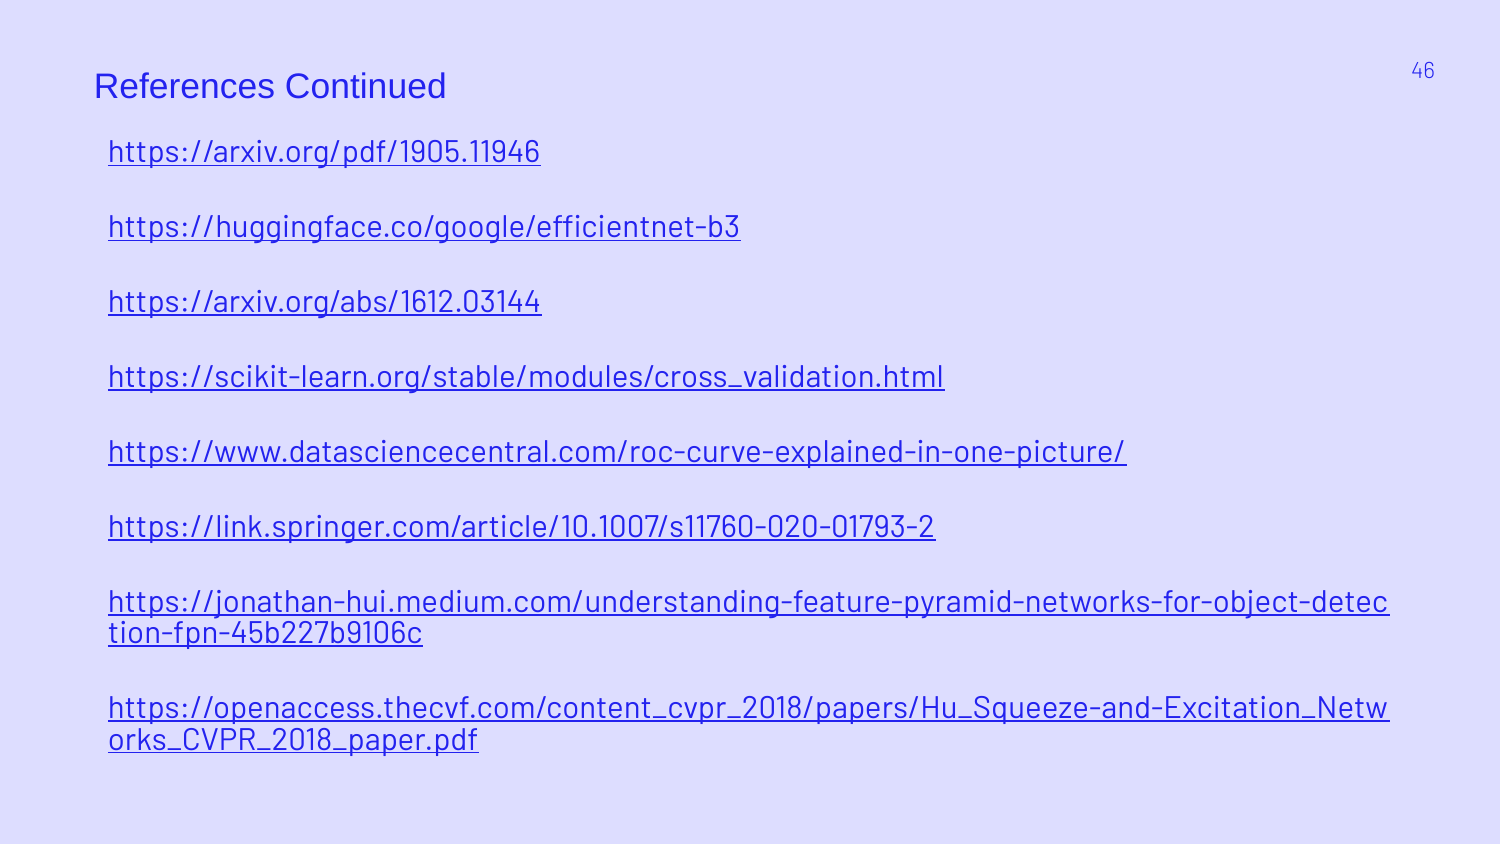

46
References Continued
https://arxiv.org/pdf/1905.11946

https://huggingface.co/google/efficientnet-b3

https://arxiv.org/abs/1612.03144

https://scikit-learn.org/stable/modules/cross_validation.html

https://www.datasciencecentral.com/roc-curve-explained-in-one-picture/

https://link.springer.com/article/10.1007/s11760-020-01793-2

https://jonathan-hui.medium.com/understanding-feature-pyramid-networks-for-object-detection-fpn-45b227b9106c
https://openaccess.thecvf.com/content_cvpr_2018/papers/Hu_Squeeze-and-Excitation_Networks_CVPR_2018_paper.pdf